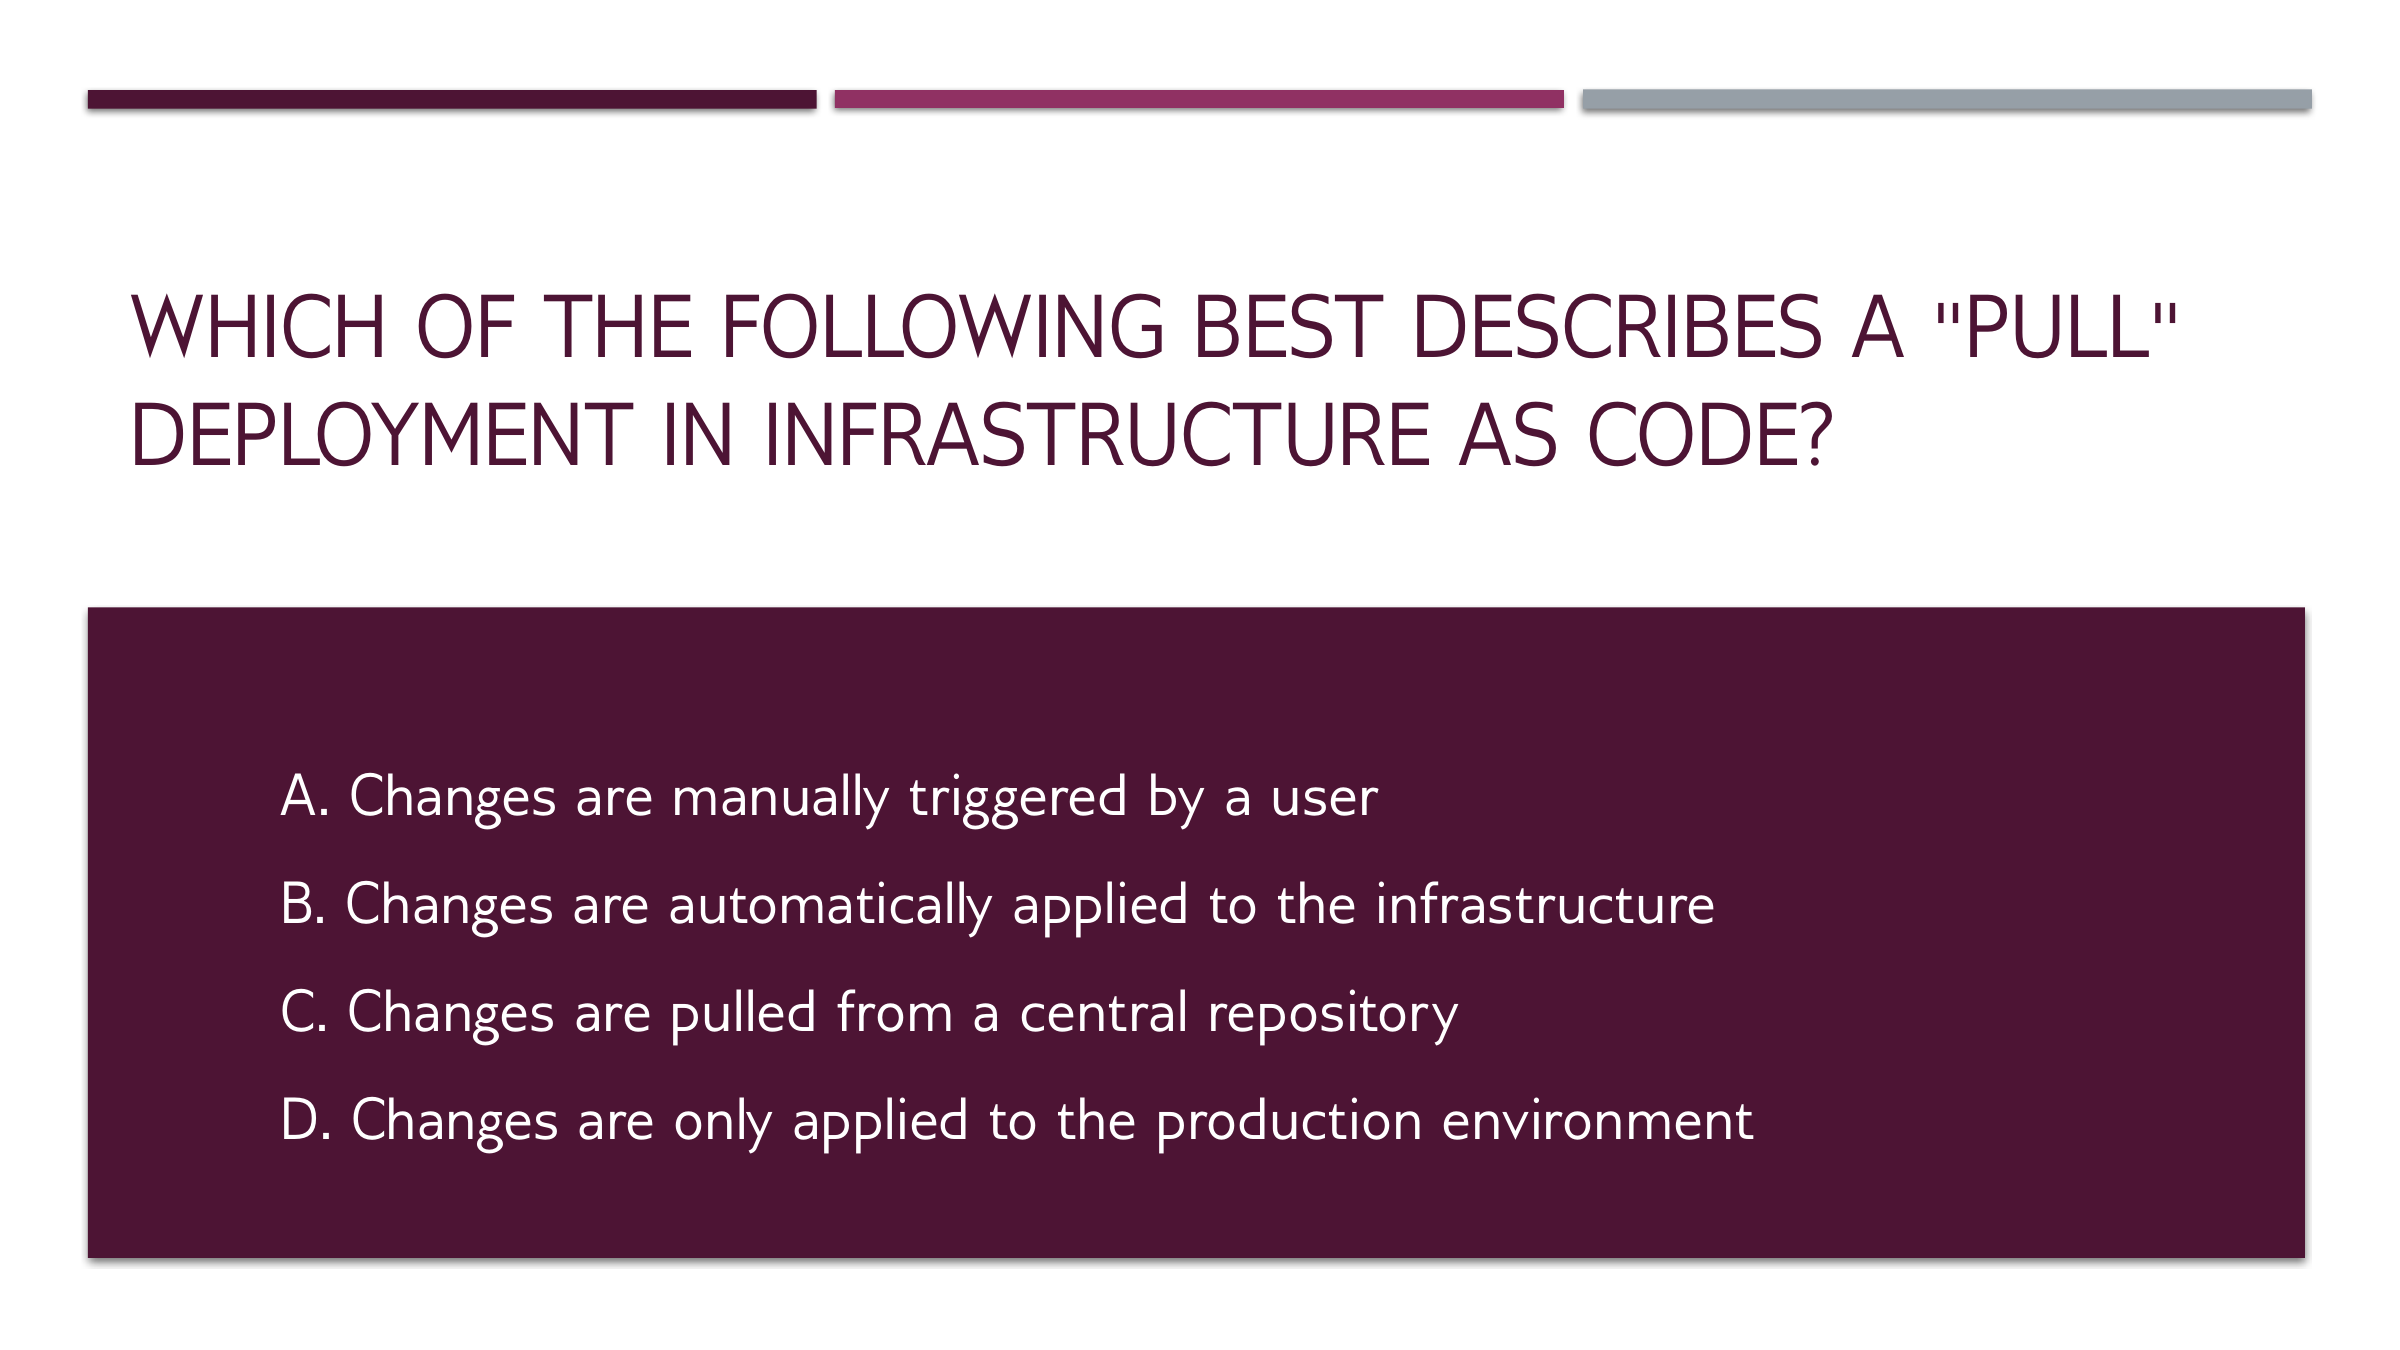

# Which of the following best describes a "Pull" deployment in Infrastructure as Code?

A. Changes are manually triggered by a user
B. Changes are automatically applied to the infrastructure
C. Changes are pulled from a central repository
D. Changes are only applied to the production environment